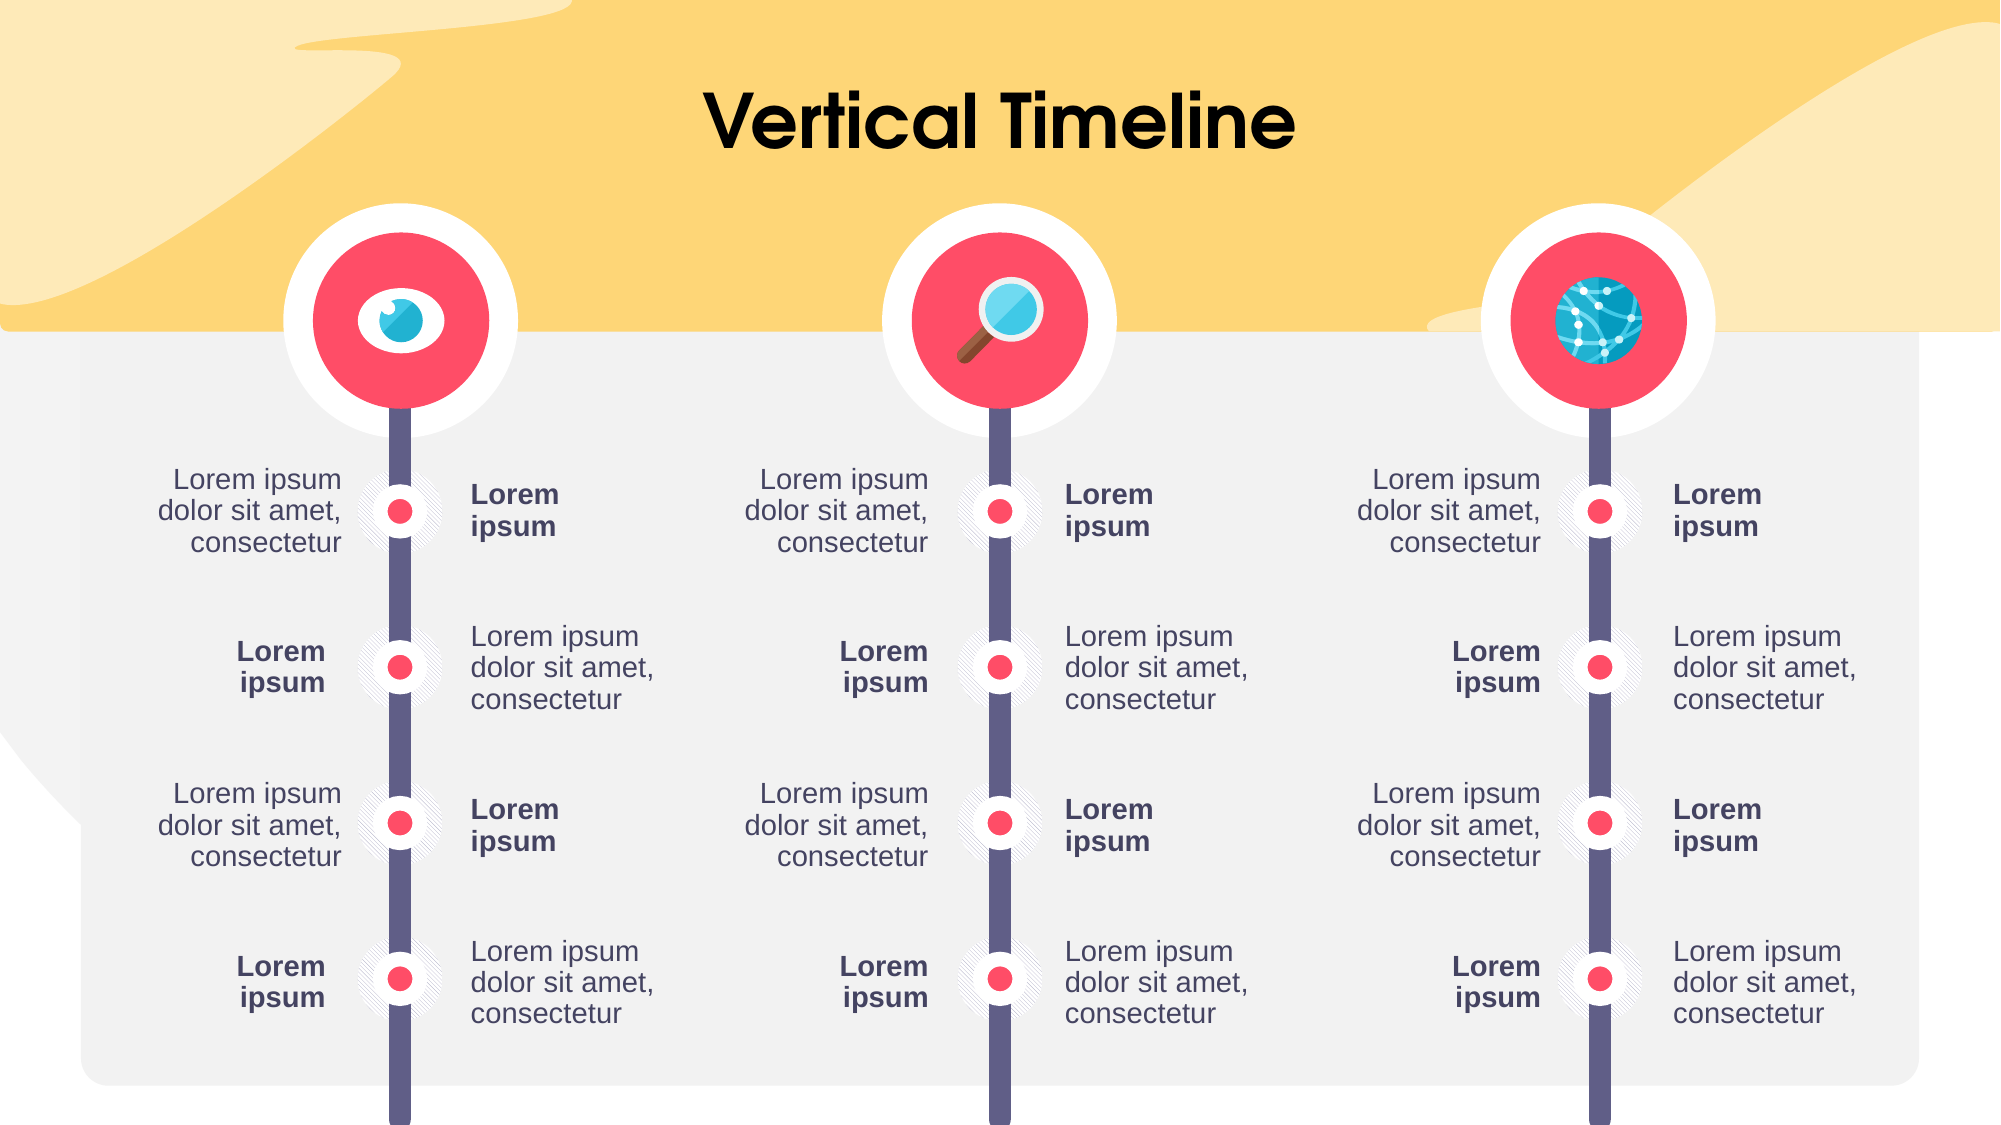

# Vertical Timeline

Lorem ipsum dolor sit amet, consectetur
Lorem ipsum dolor sit amet, consectetur
Lorem ipsum dolor sit amet, consectetur

Lorem ipsum
Lorem ipsum
Lorem ipsum

Lorem ipsum dolor sit amet, consectetur
Lorem ipsum dolor sit amet, consectetur
Lorem ipsum dolor sit amet, consectetur

Lorem ipsum
Lorem ipsum
Lorem ipsum

Lorem ipsum dolor sit amet, consectetur
Lorem ipsum dolor sit amet, consectetur
Lorem ipsum dolor sit amet, consectetur

Lorem ipsum
Lorem ipsum
Lorem ipsum

Lorem ipsum dolor sit amet, consectetur
Lorem ipsum dolor sit amet, consectetur
Lorem ipsum dolor sit amet, consectetur

Lorem ipsum
Lorem ipsum
Lorem ipsum